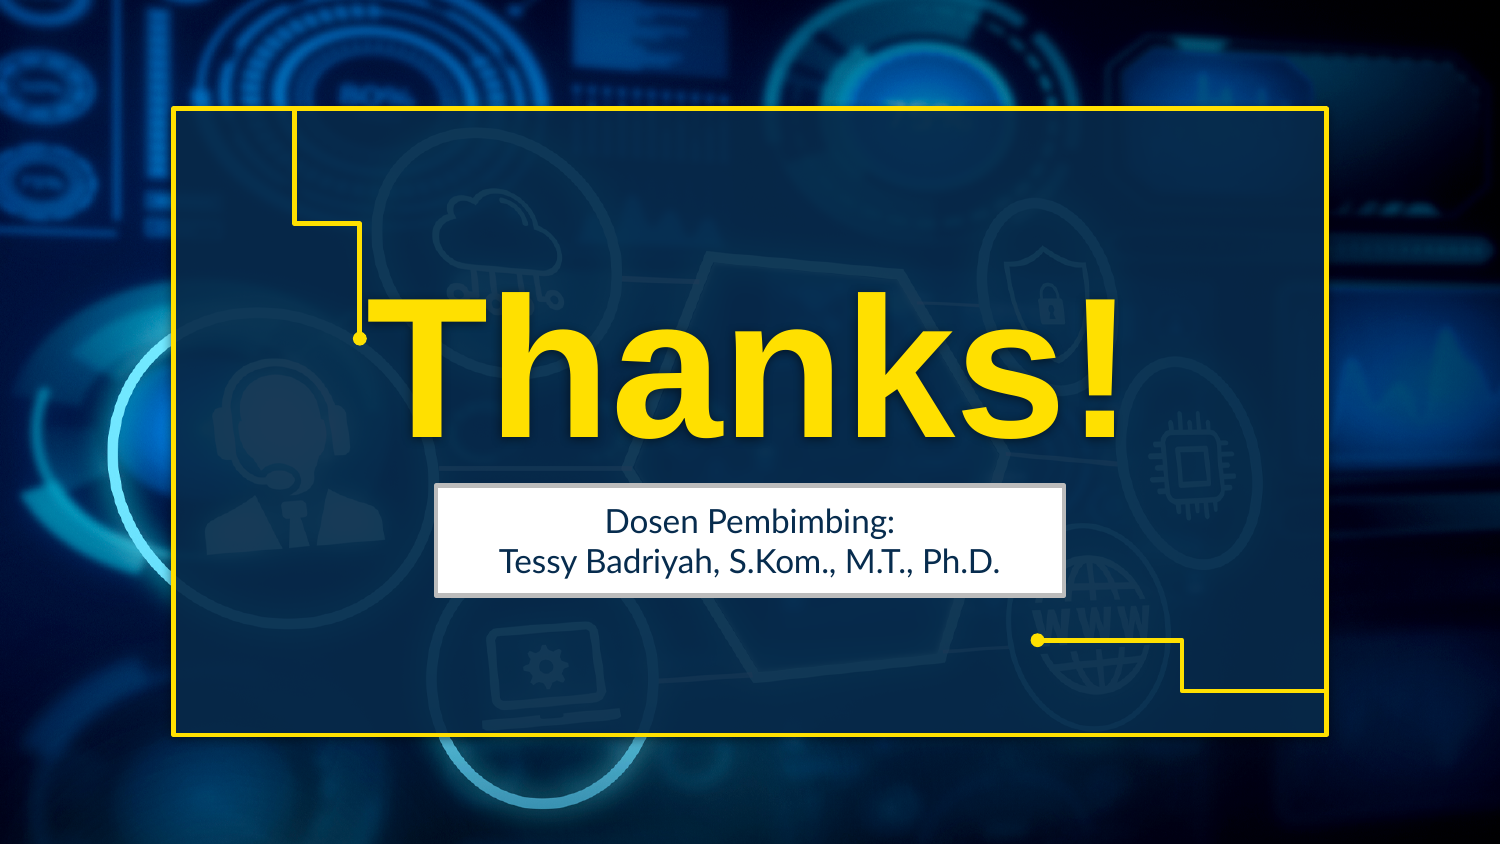

# Thanks!
Dosen Pembimbing:
Tessy Badriyah, S.Kom., M.T., Ph.D.